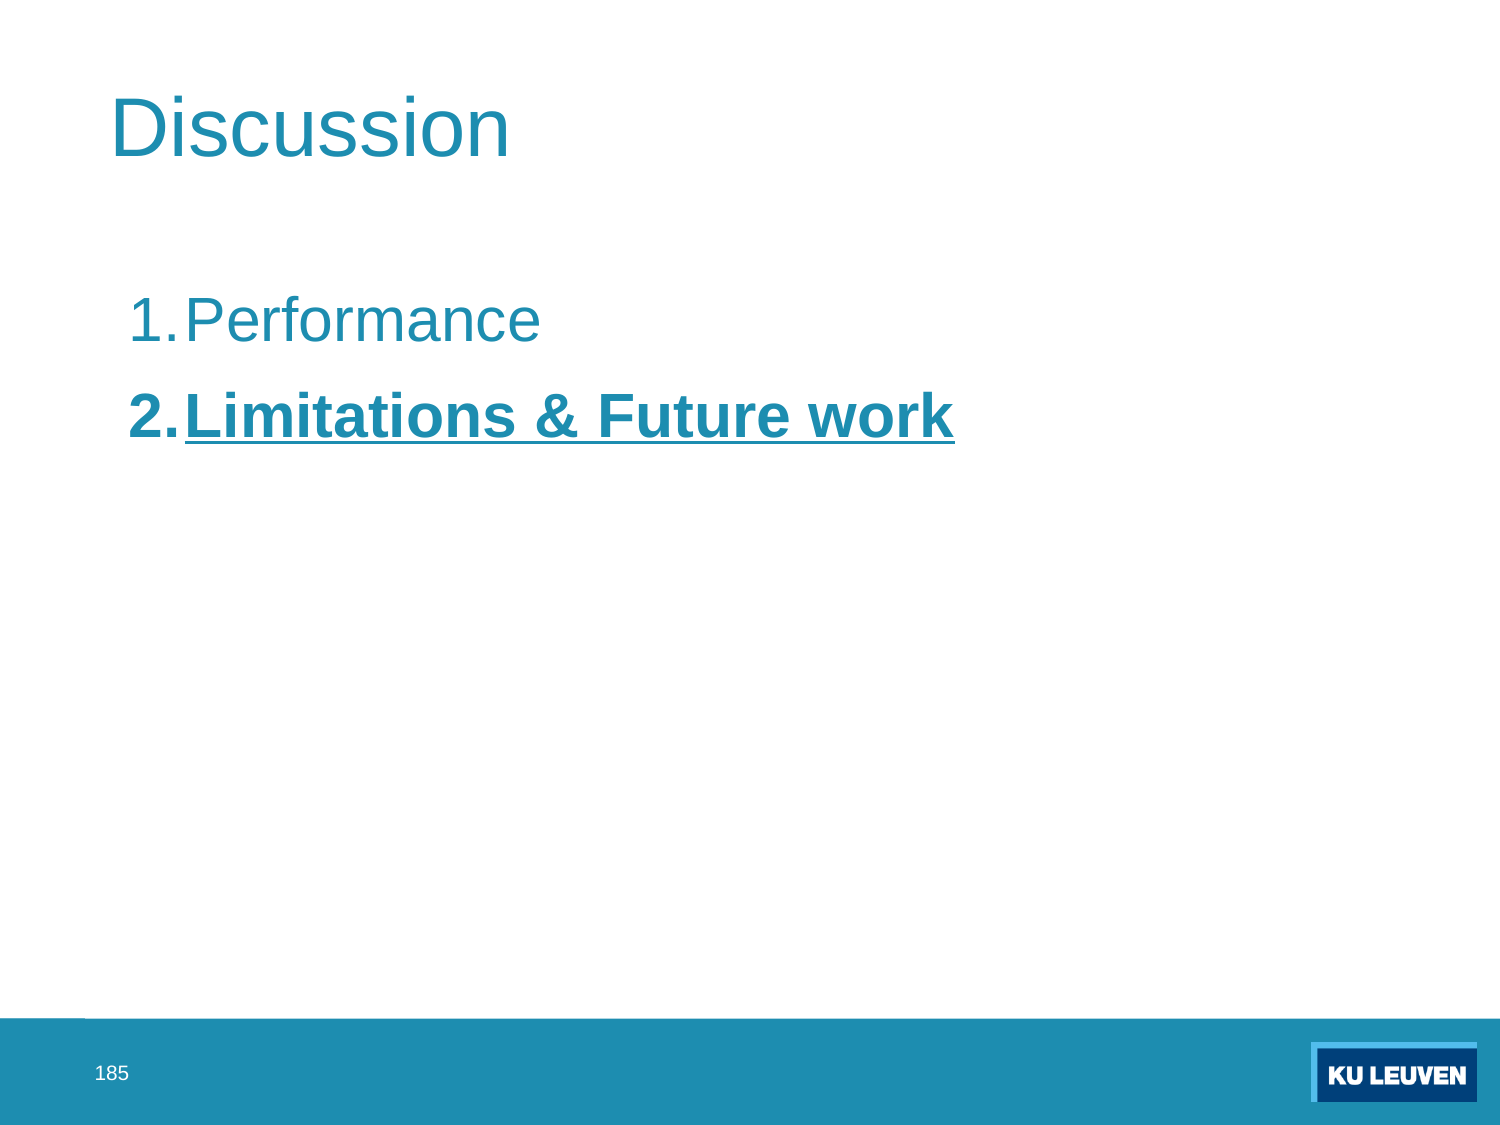

# Discussion
Performance
Limitations & Future work

185